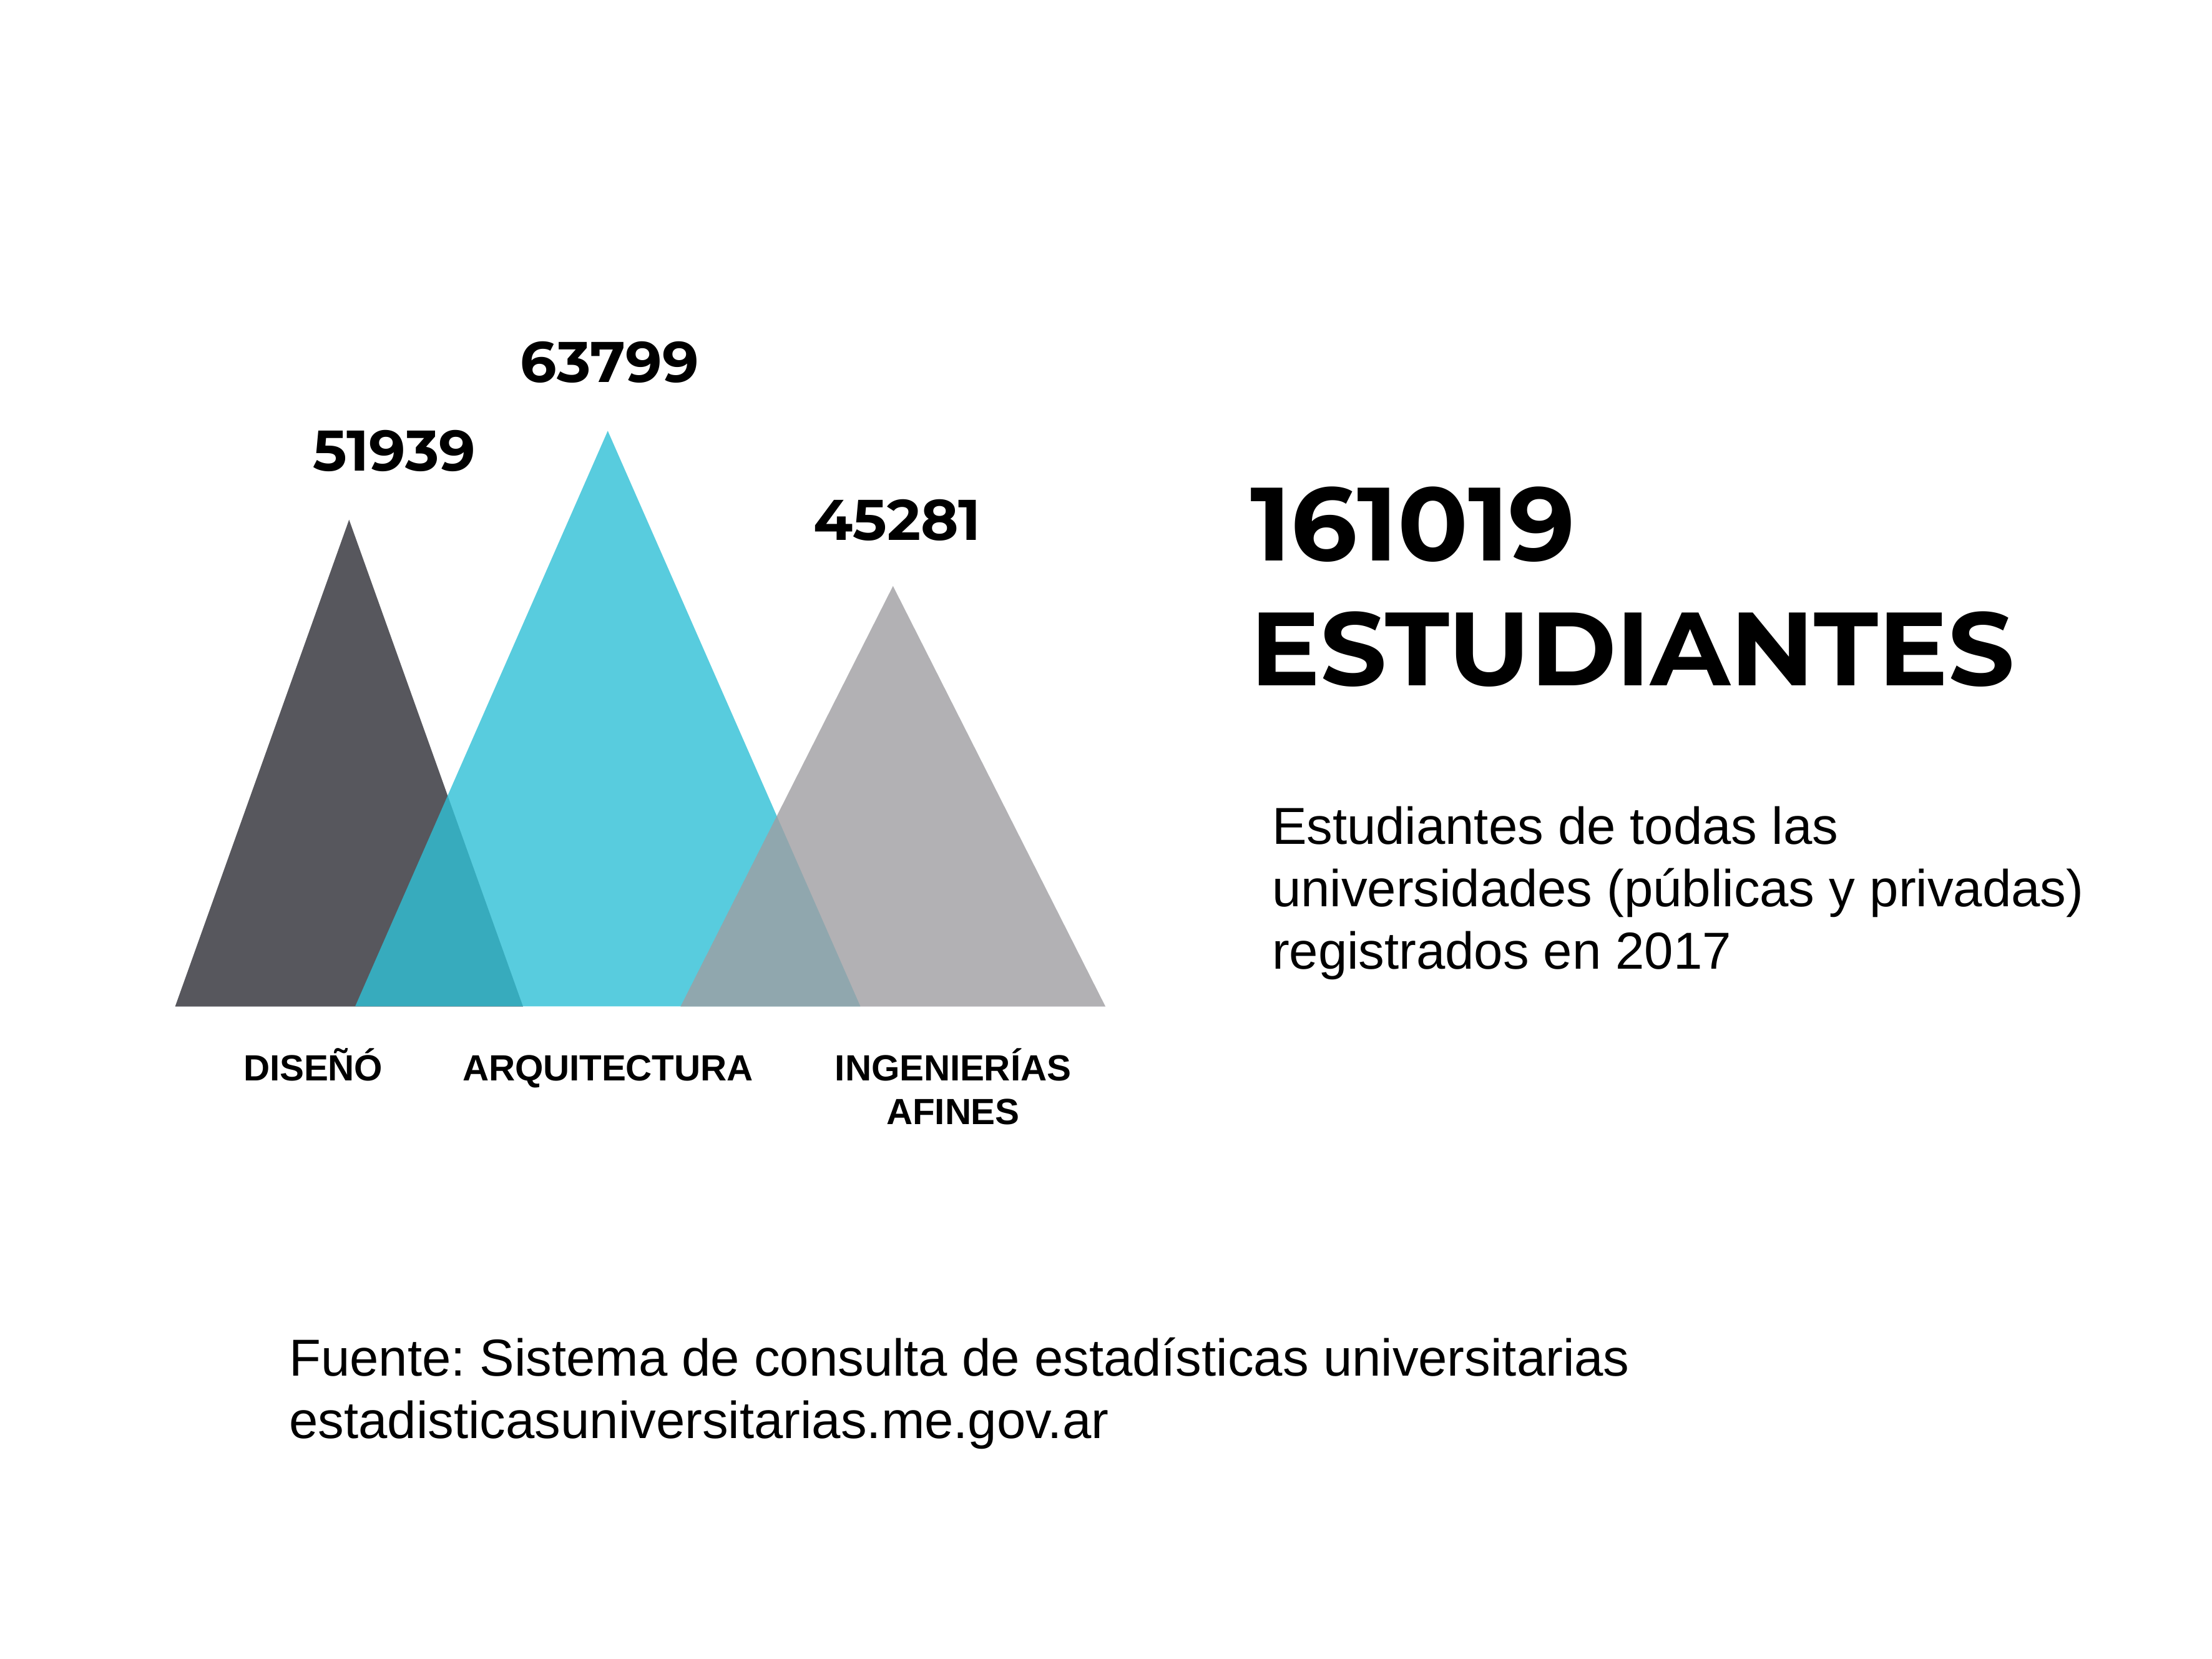

63799
51939

161019
ESTUDIANTES
45281

Estudiantes de todas las universidades (públicas y privadas) registrados en 2017

DISEÑÓ
ARQUITECTURA
INGENIERÍAS
AFINES
Fuente: Sistema de consulta de estadísticas universitarias
estadisticasuniversitarias.me.gov.ar